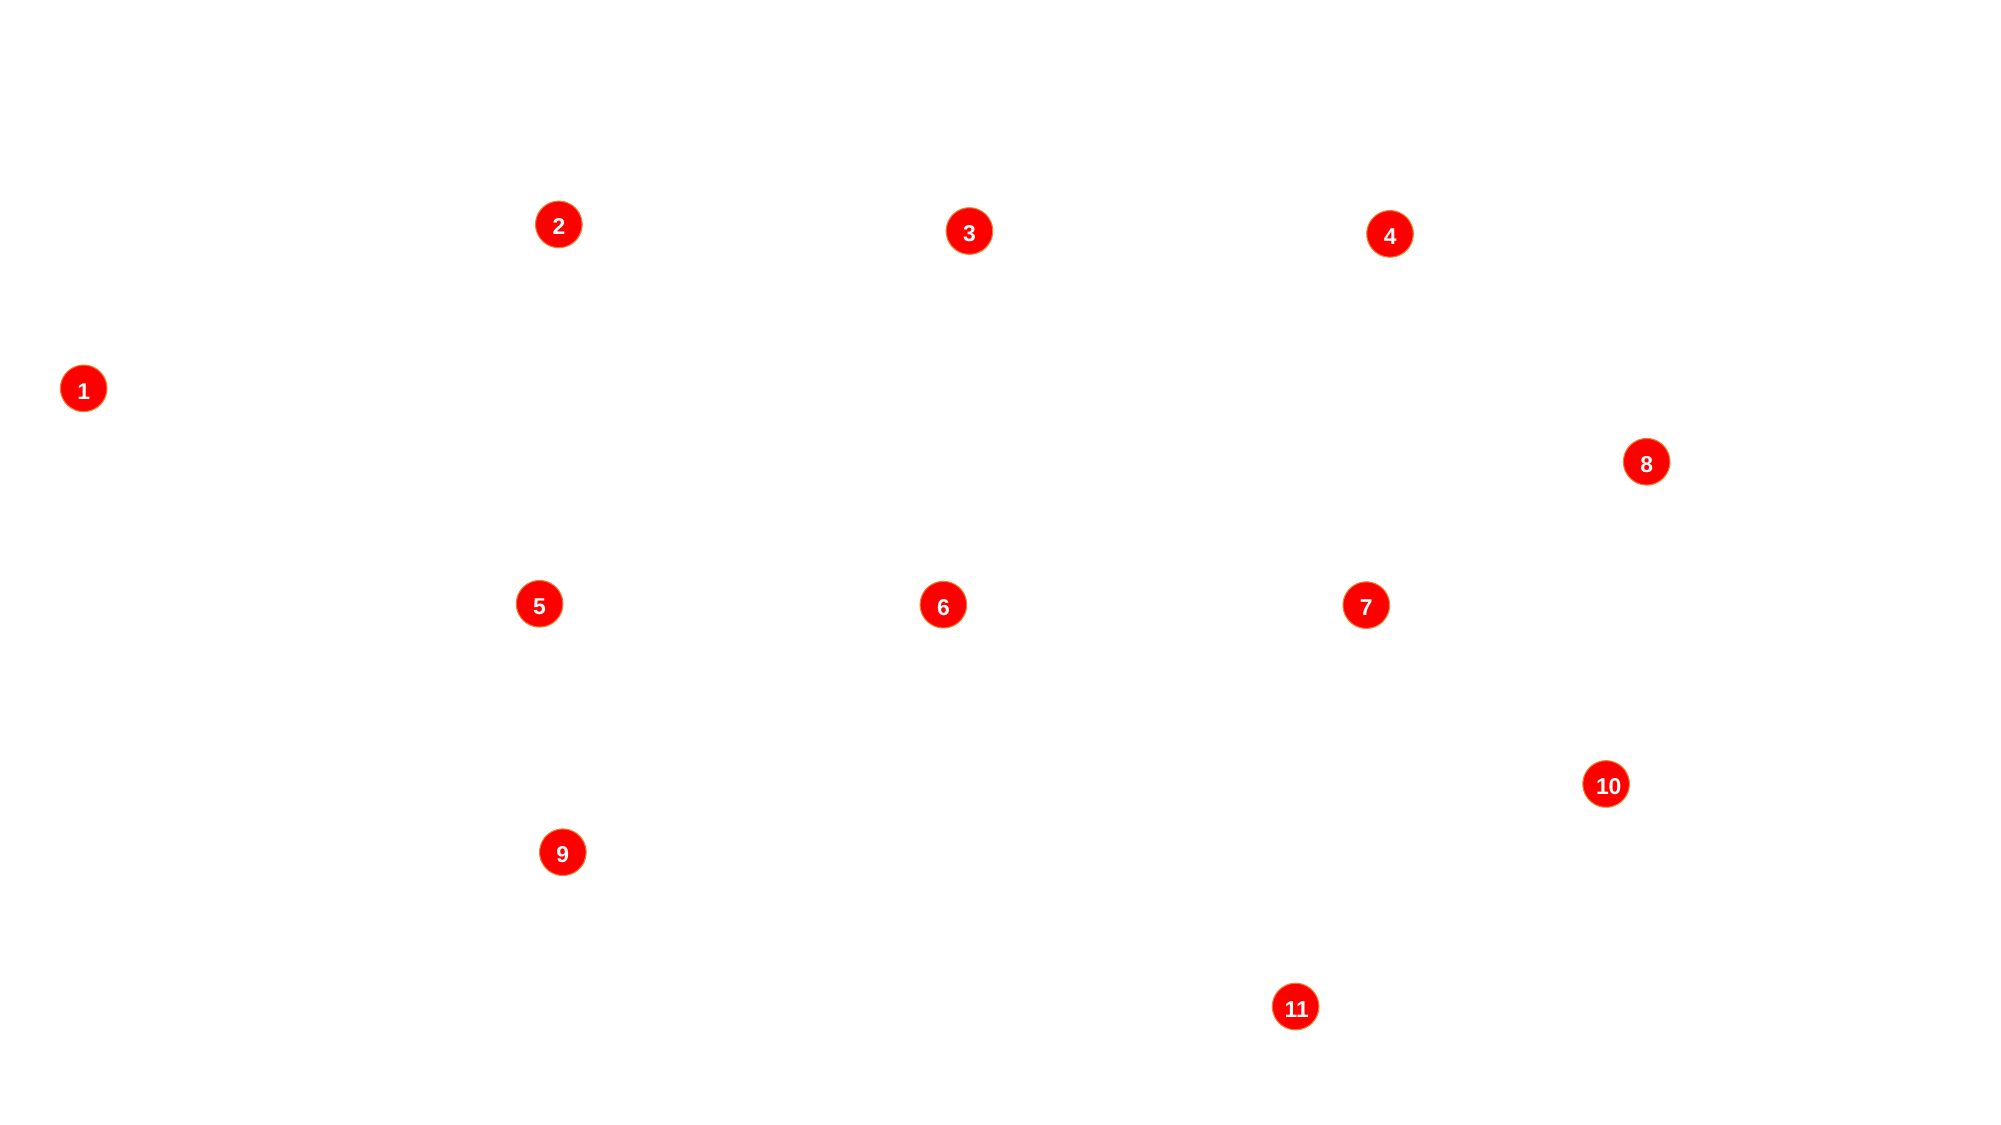

2

3

4

1

8

5

6

7

10

9

11